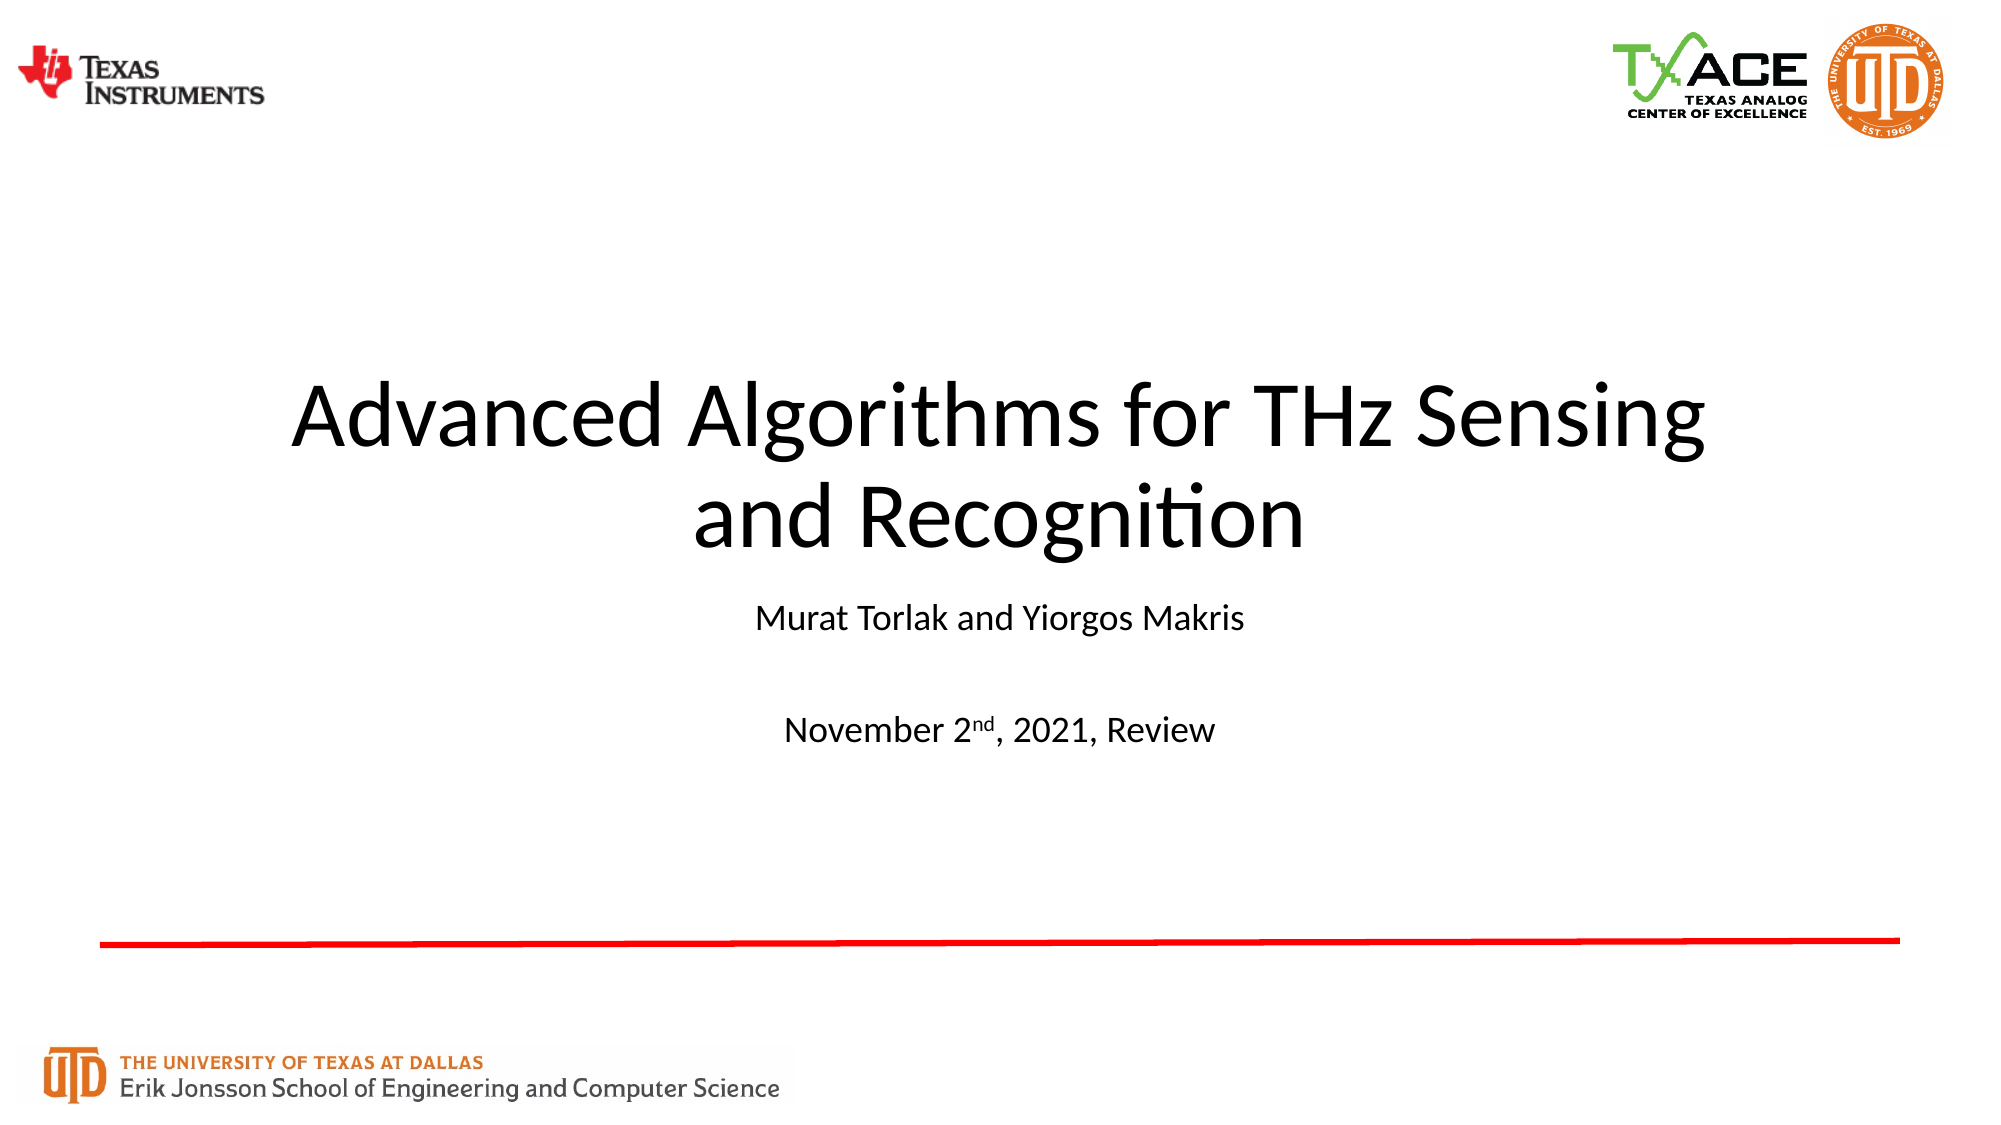

# Advanced Algorithms for THz Sensing and Recognition
Murat Torlak and Yiorgos Makris

November 2nd, 2021, Review